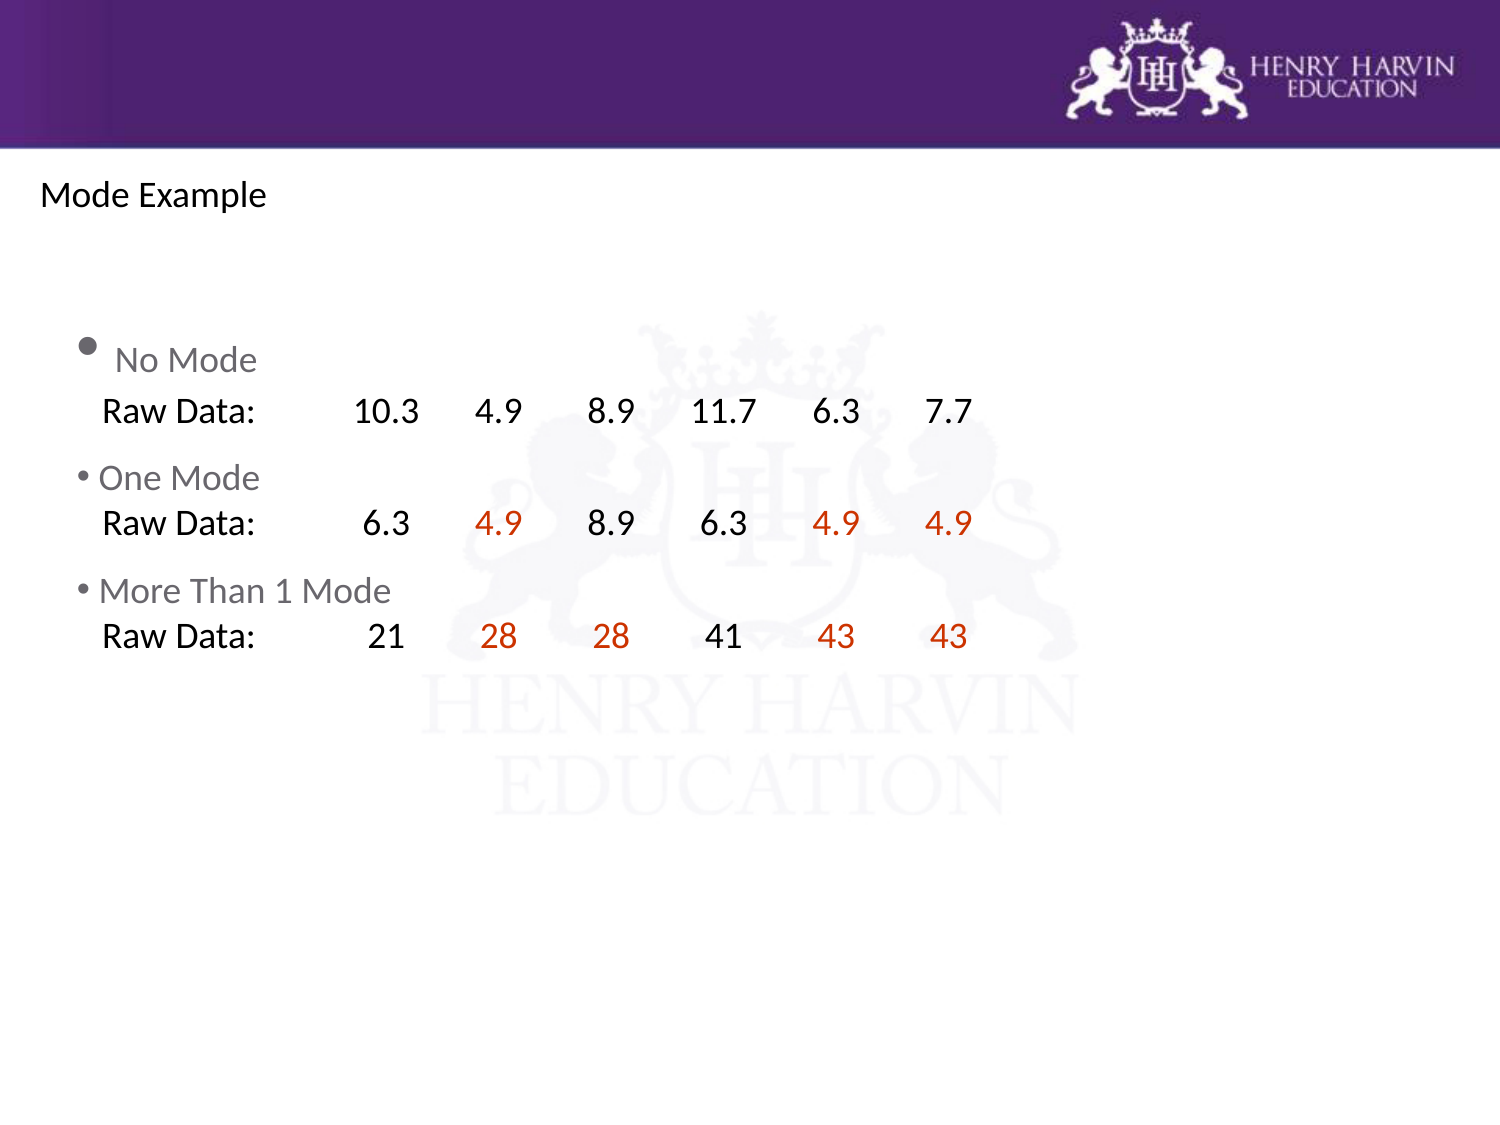

# Mode Example
 No Mode
   Raw Data:	10.3	4.9	8.9	11.7	6.3	7.7
 One Mode
   Raw Data:	6.3	4.9	8.9	 6.3 	4.9	4.9
 More Than 1 Mode
   Raw Data:	21	28	28	41	43	43